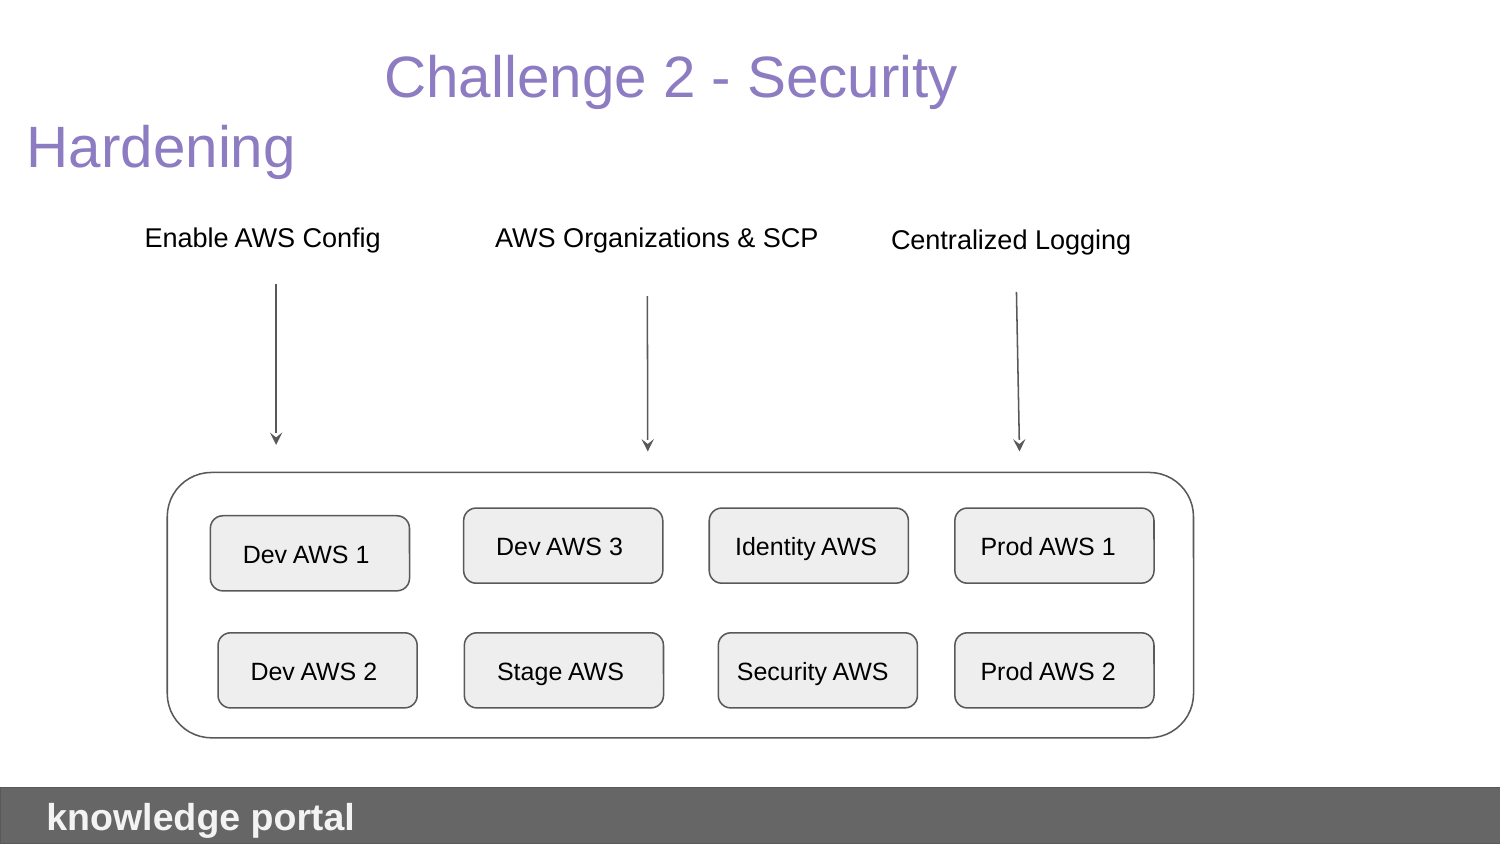

Challenge 2 - Security Hardening

    Enable AWS Config
AWS Organizations & SCP
Centralized Logging

  Dev AWS 3
 Identity AWS
 Prod AWS 1
  Dev AWS 1
  Dev AWS 2
  Stage AWS
Security AWS
 Prod AWS 2
   knowledge portal